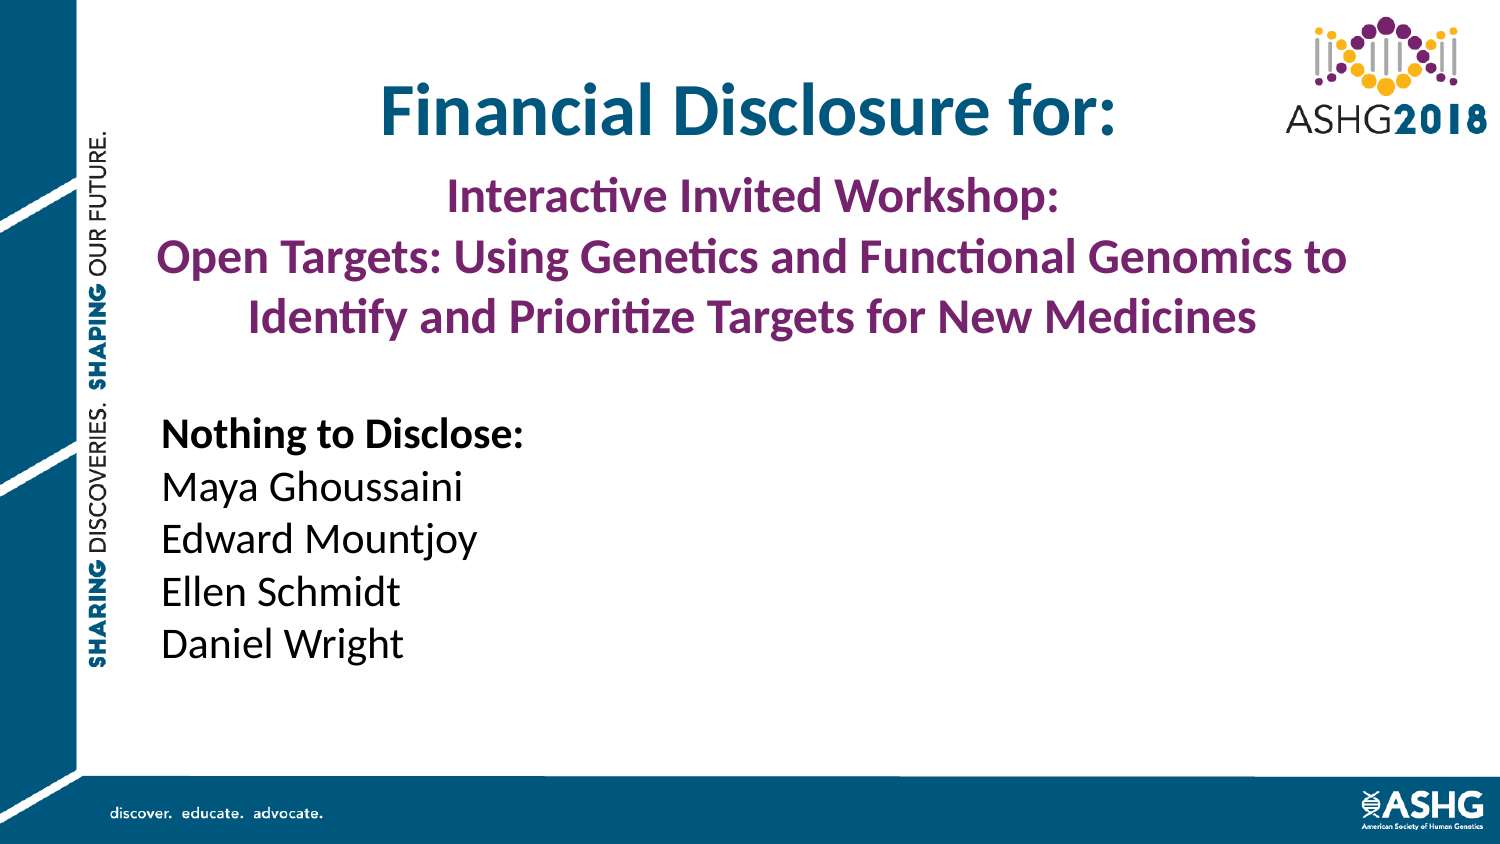

Financial Disclosure for:
 Interactive Invited Workshop:
 Open Targets: Using Genetics and Functional Genomics to
Identify and Prioritize Targets for New Medicines

Nothing to Disclose:
Maya Ghoussaini
Edward Mountjoy
Ellen Schmidt
Daniel Wright